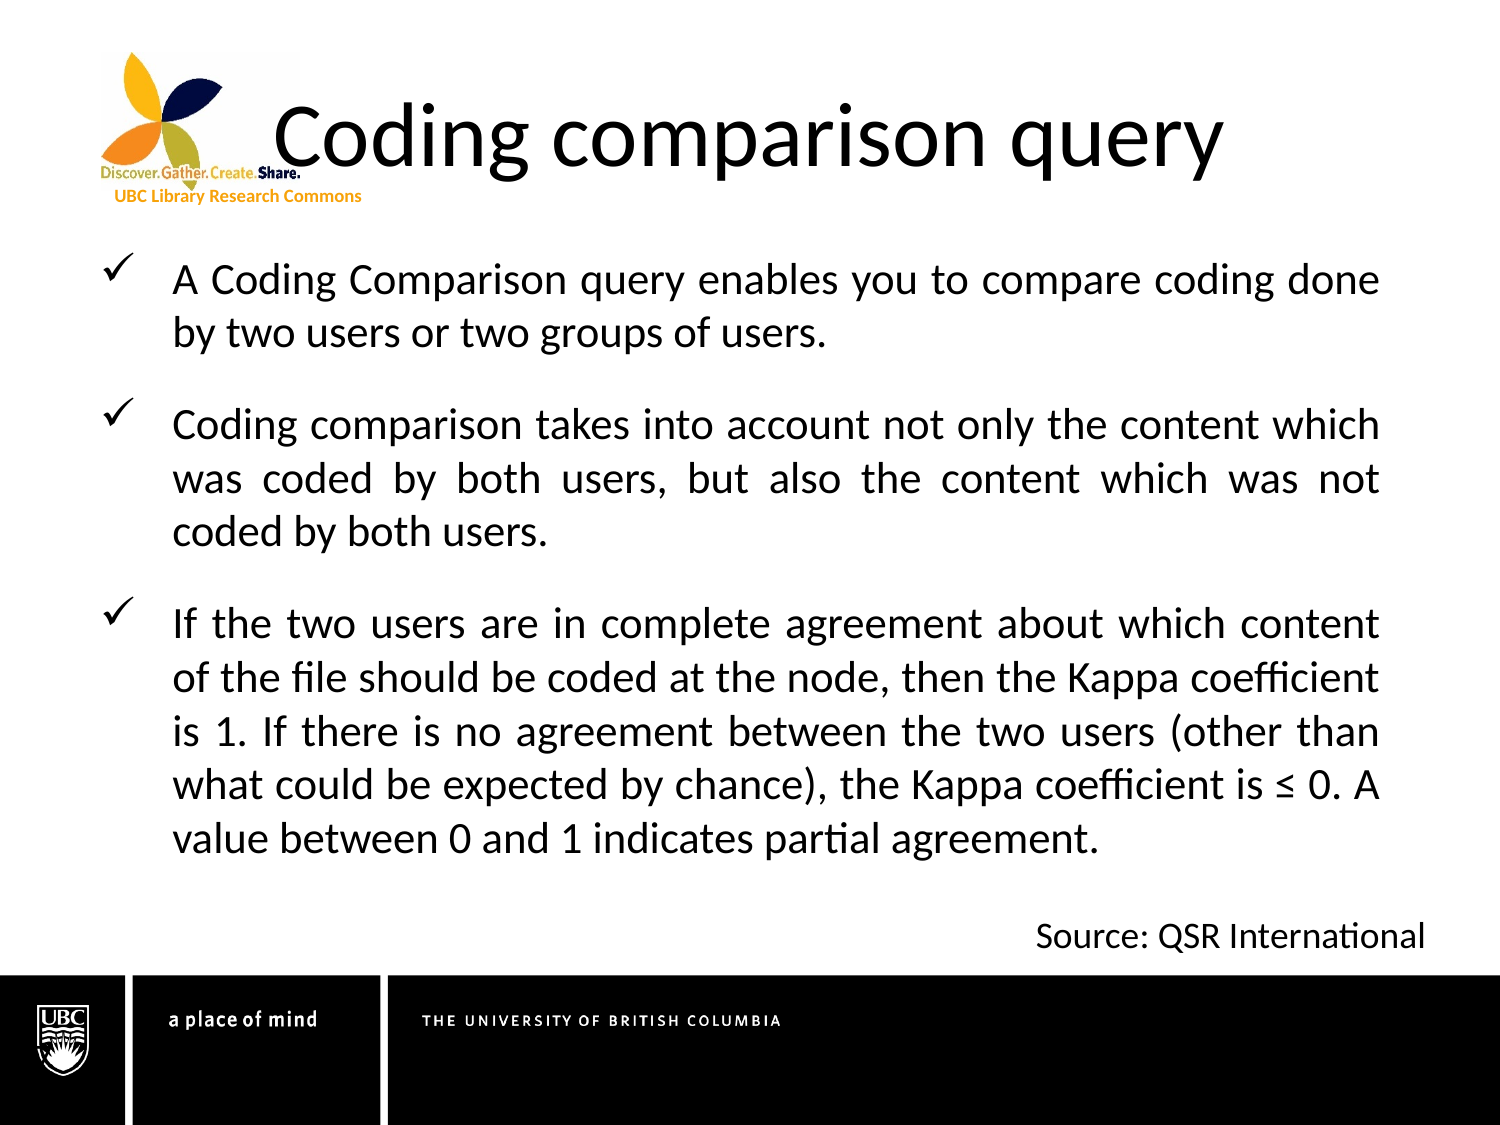

Coding comparison query
A Coding Comparison query enables you to compare coding done by two users or two groups of users.
Coding comparison takes into account not only the content which was coded by both users, but also the content which was not coded by both users.
If the two users are in complete agreement about which content of the file should be coded at the node, then the Kappa coefficient is 1. If there is no agreement between the two users (other than what could be expected by chance), the Kappa coefficient is ≤ 0. A value between 0 and 1 indicates partial agreement.

Source: QSR International
47